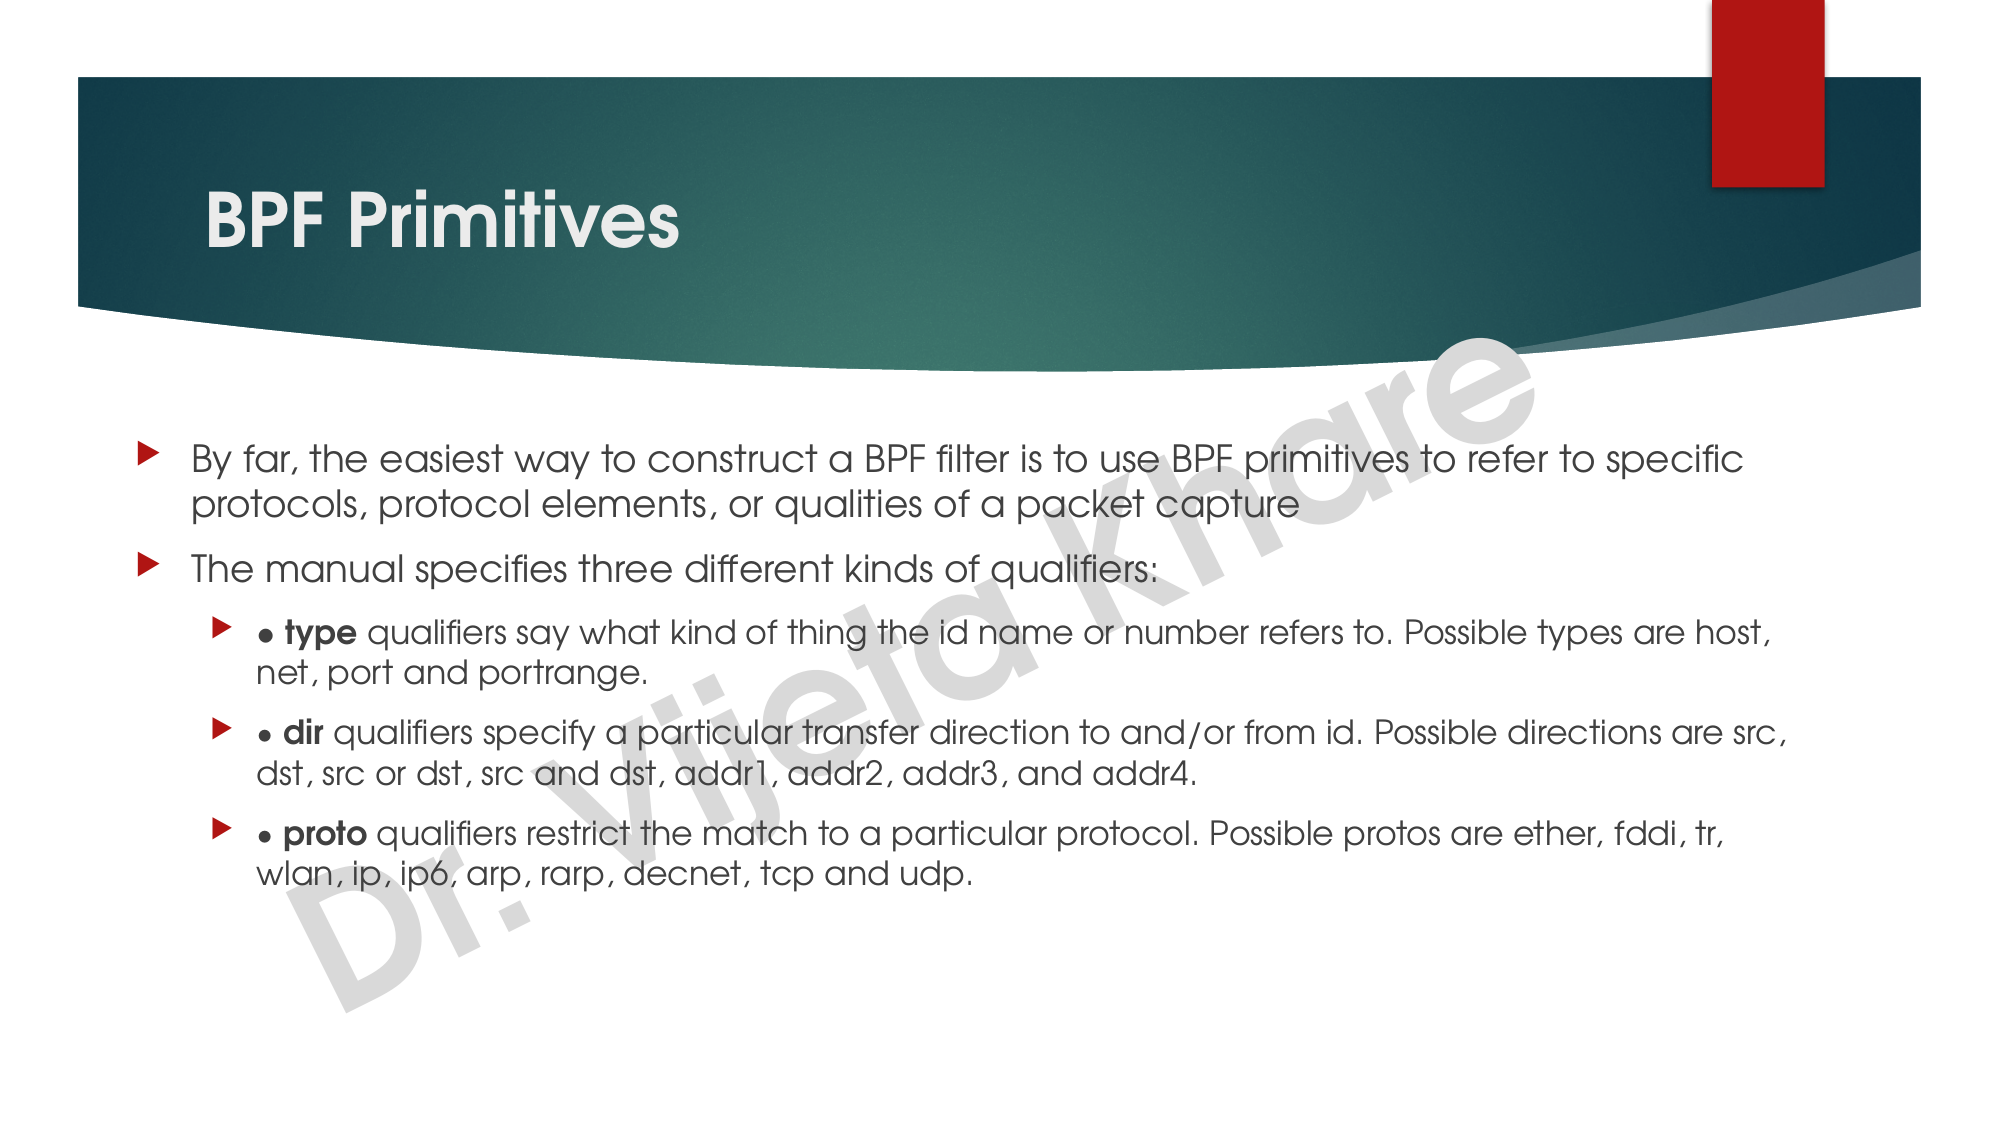

# BPF Primitives
By far, the easiest way to construct a BPF filter is to use BPF primitives to refer to specific protocols, protocol elements, or qualities of a packet capture
The manual specifies three different kinds of qualifiers:
• type qualifiers say what kind of thing the id name or number refers to. Possible types are host, net, port and portrange.
• dir qualifiers specify a particular transfer direction to and/or from id. Possible directions are src, dst, src or dst, src and dst, addr1, addr2, addr3, and addr4.
• proto qualifiers restrict the match to a particular protocol. Possible protos are ether, fddi, tr, wlan, ip, ip6, arp, rarp, decnet, tcp and udp.